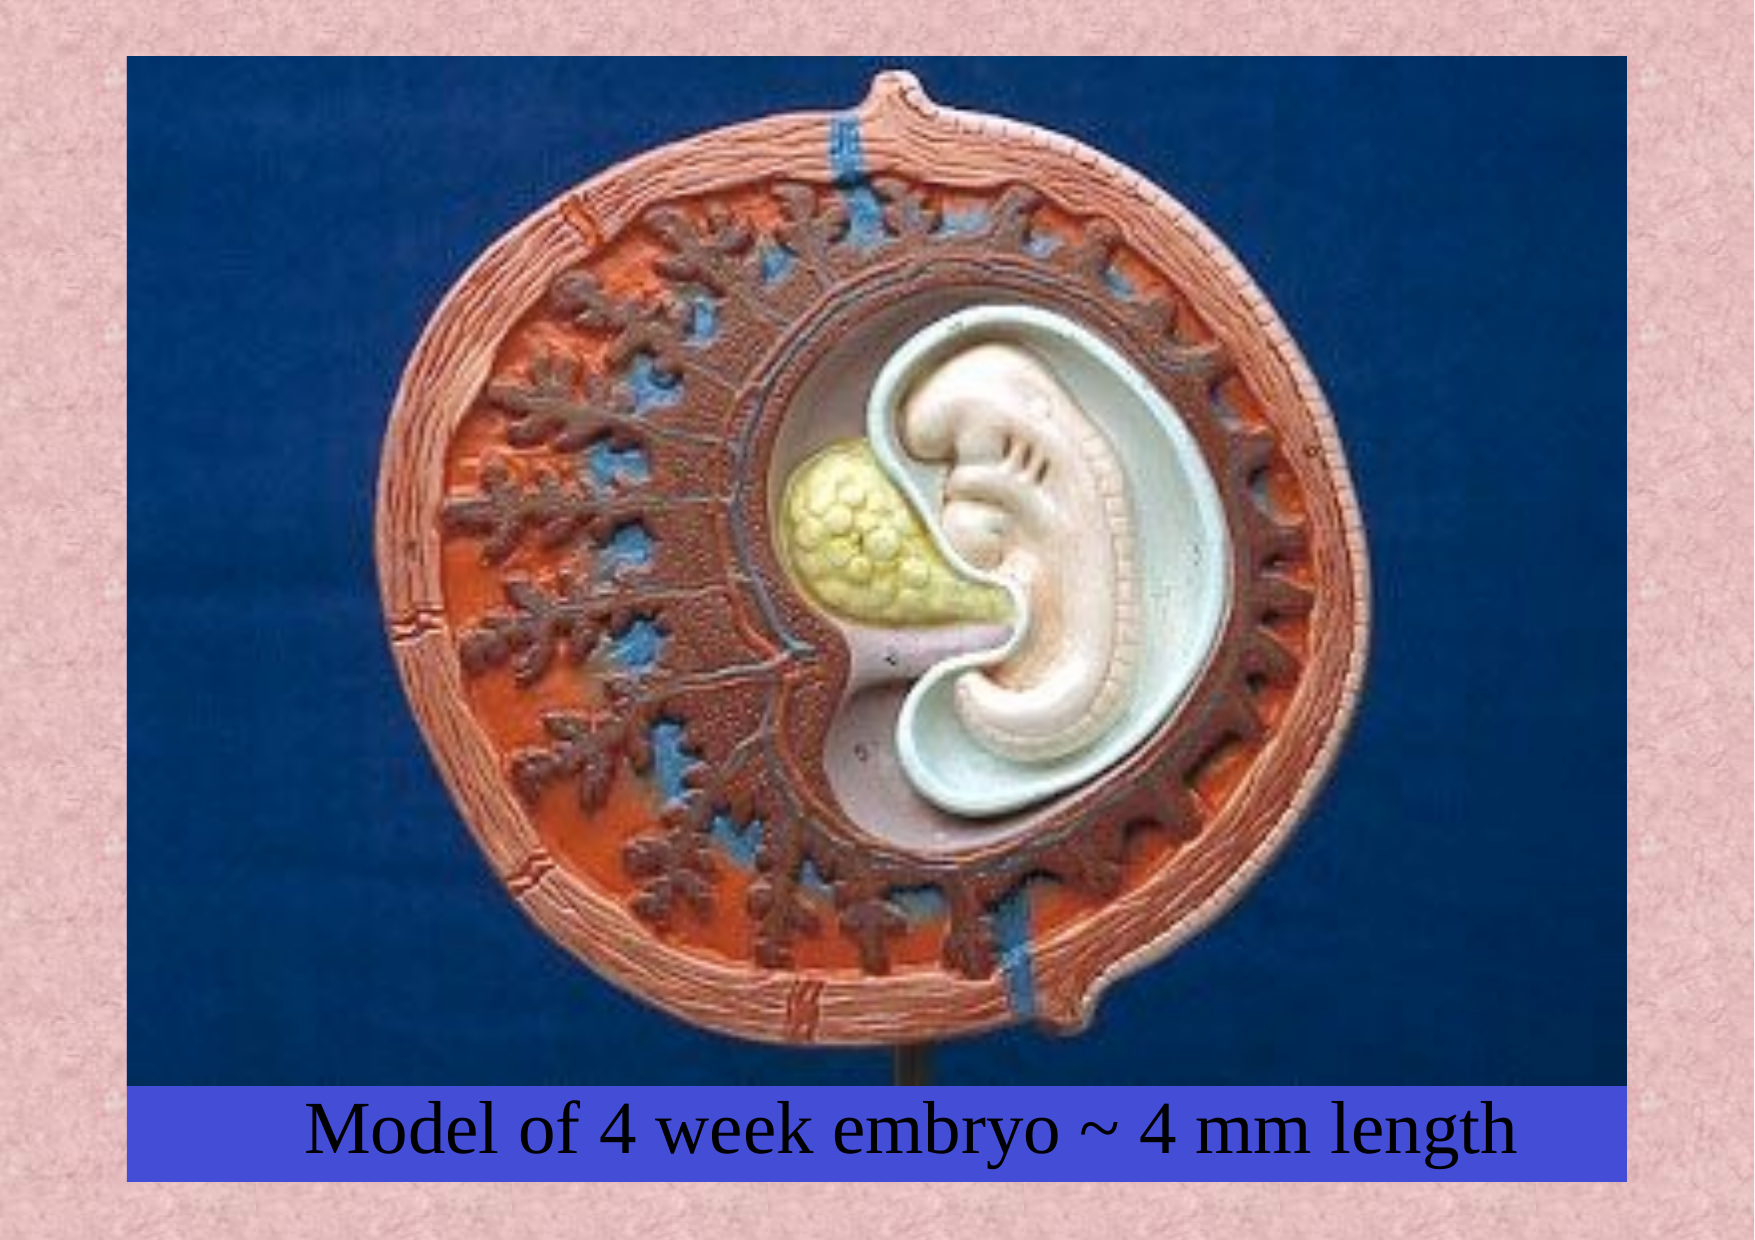

Model of 4 week embryo ~ 4 mm length